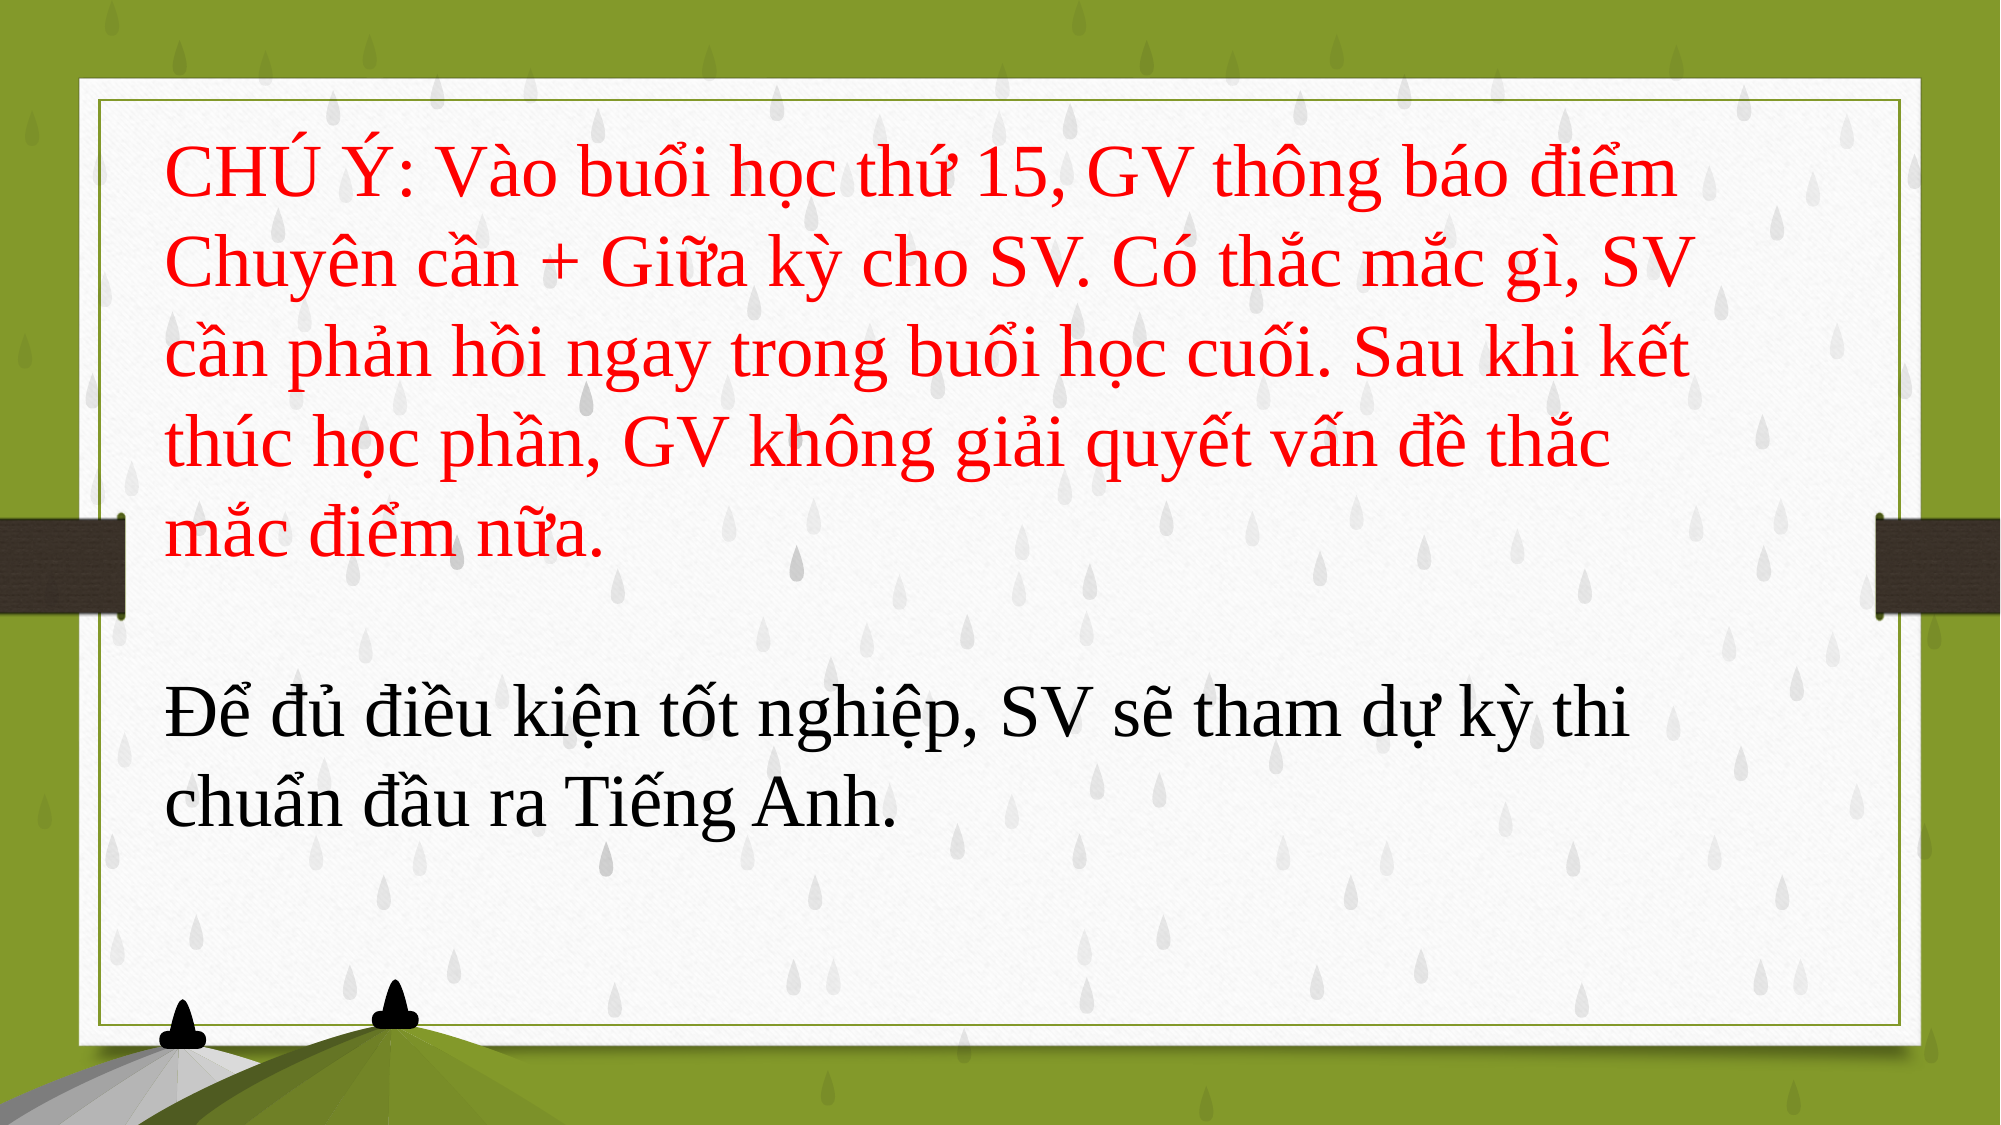

CHÚ Ý: Vào buổi học thứ 15, GV thông báo điểm Chuyên cần + Giữa kỳ cho SV. Có thắc mắc gì, SV cần phản hồi ngay trong buổi học cuối. Sau khi kết thúc học phần, GV không giải quyết vấn đề thắc mắc điểm nữa.

Để đủ điều kiện tốt nghiệp, SV sẽ tham dự kỳ thi chuẩn đầu ra Tiếng Anh.